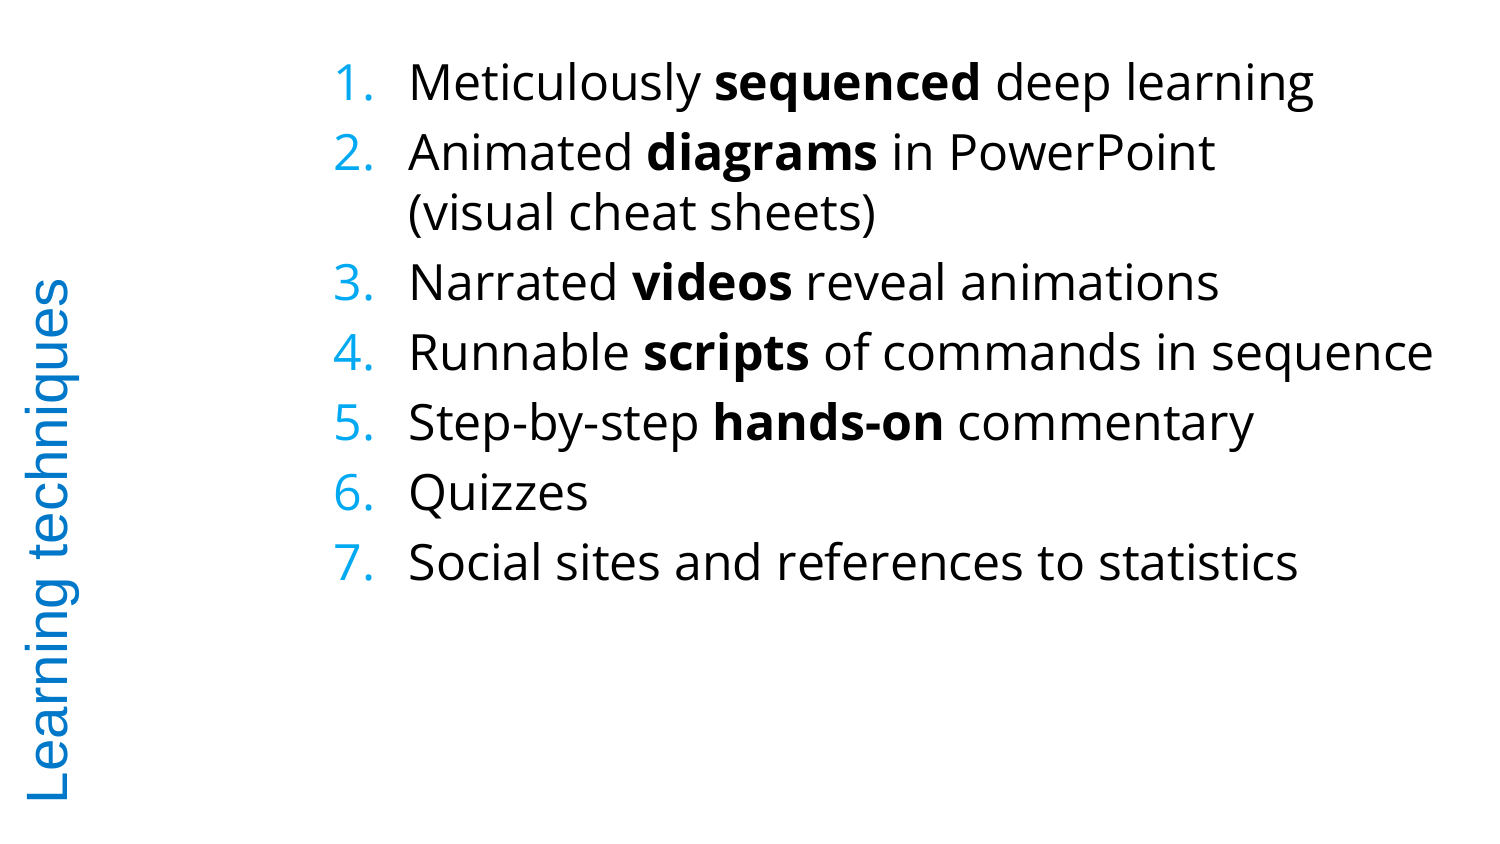

Meticulously sequenced deep learning
Animated diagrams in PowerPoint
(visual cheat sheets)
Narrated videos reveal animations
Runnable scripts of commands in sequence
Step-by-step hands-on commentary
Quizzes
Social sites and references to statistics
# Learning techniques